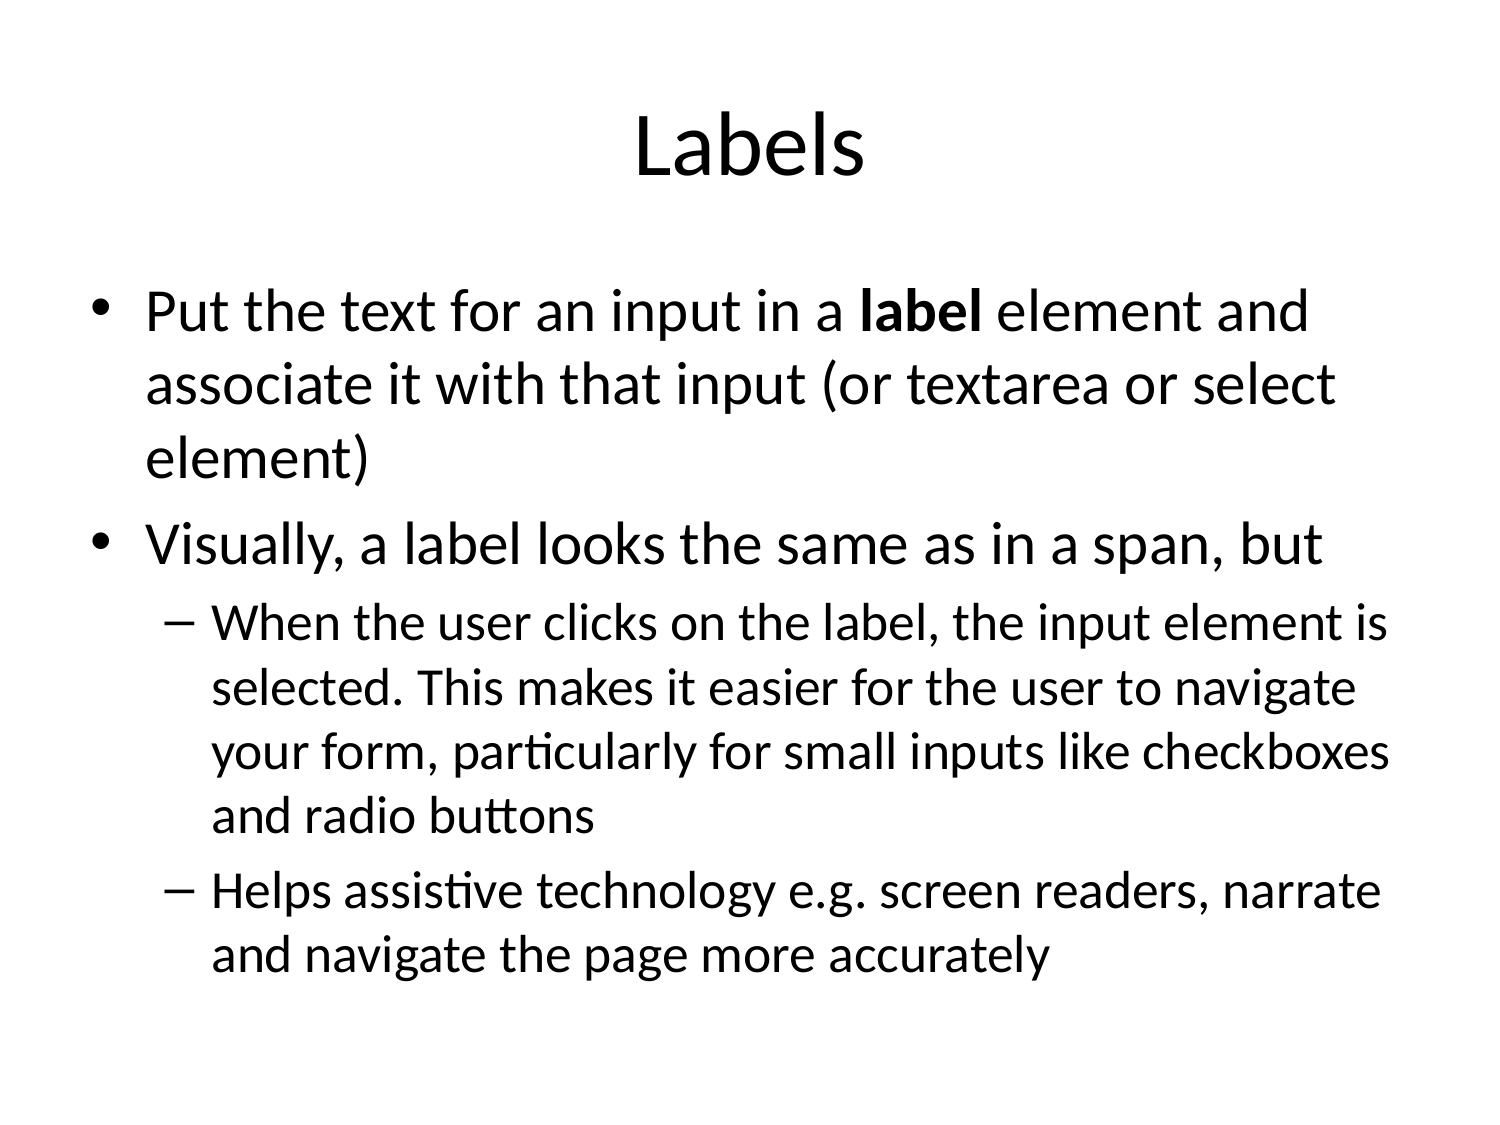

# Labels
Put the text for an input in a label element and associate it with that input (or textarea or select element)
Visually, a label looks the same as in a span, but
When the user clicks on the label, the input element is selected. This makes it easier for the user to navigate your form, particularly for small inputs like checkboxes and radio buttons
Helps assistive technology e.g. screen readers, narrate and navigate the page more accurately